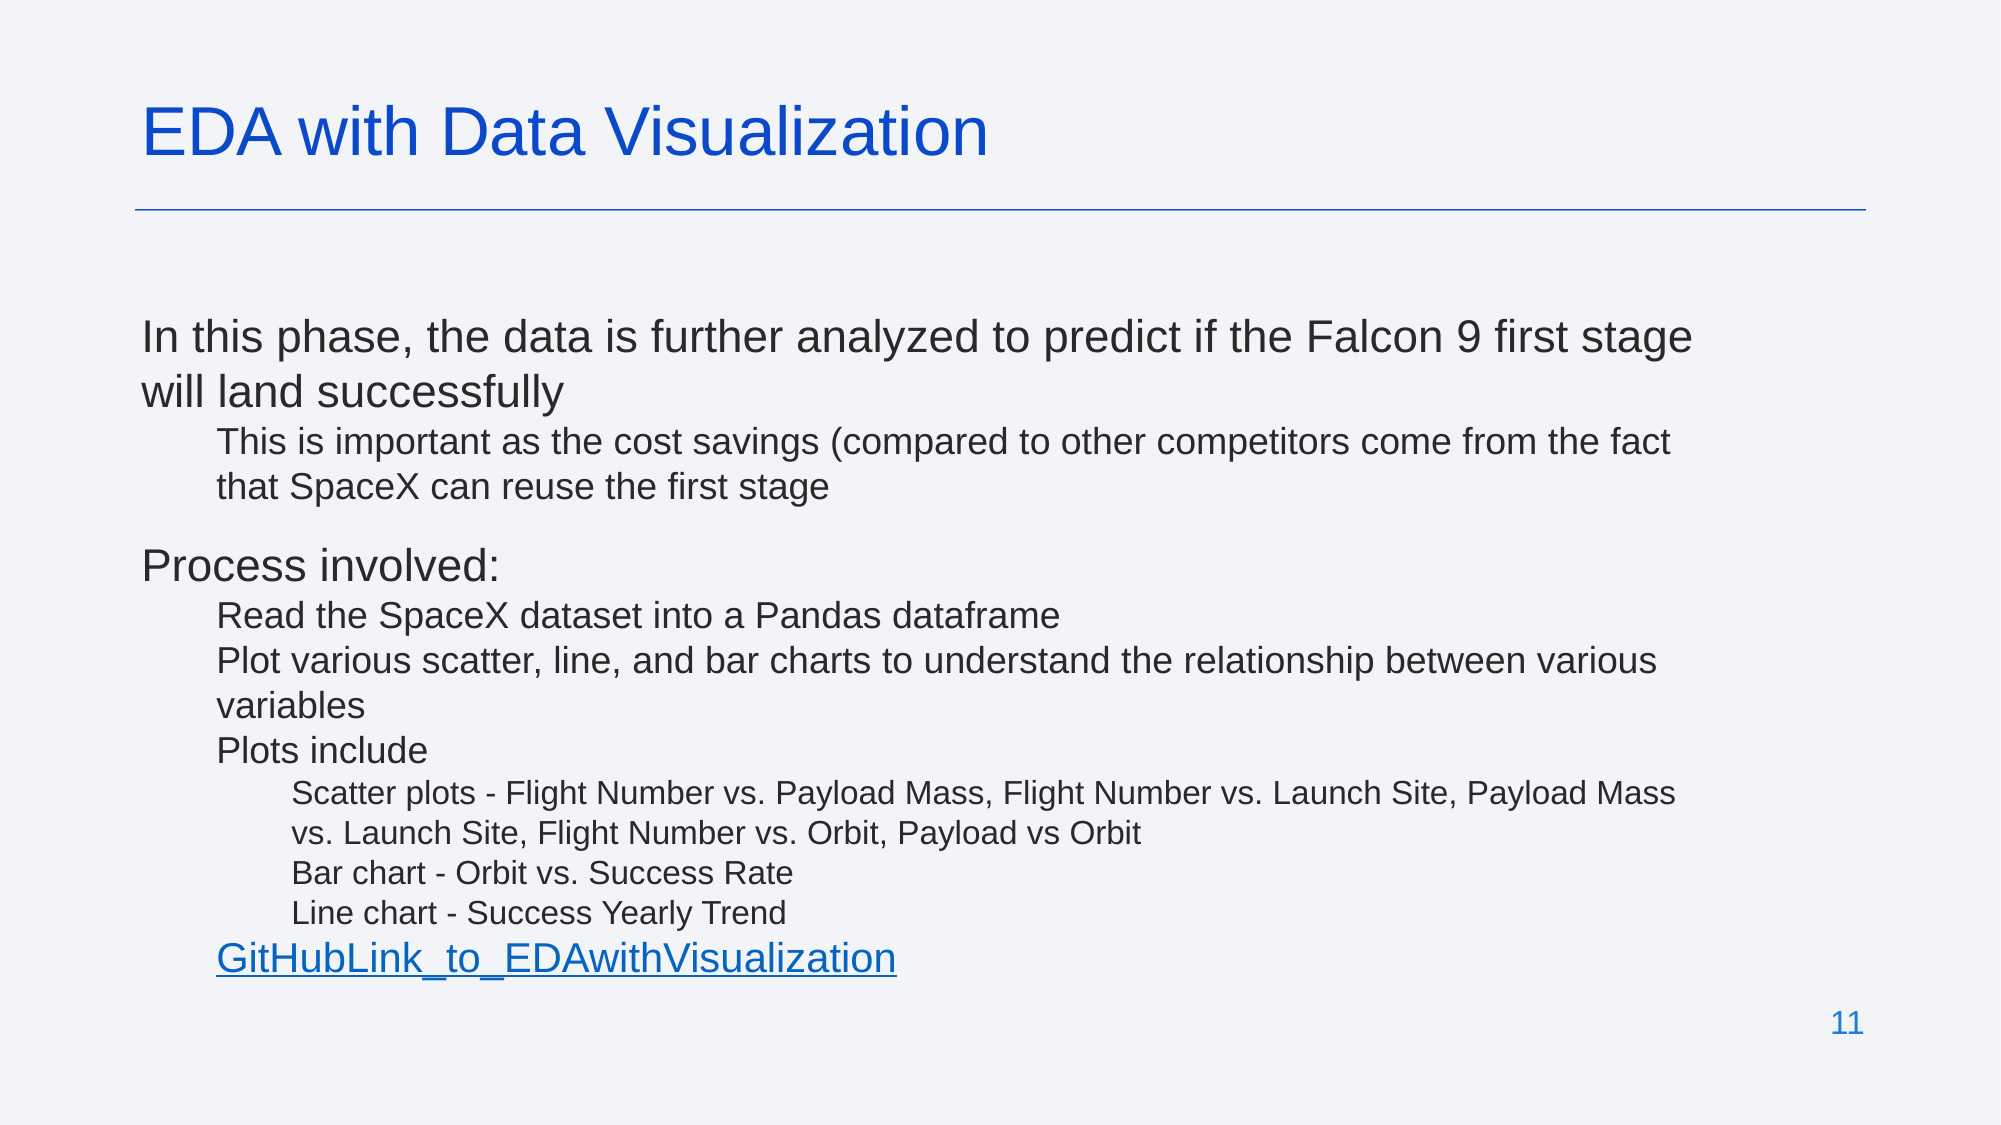

EDA with Data Visualization
In this phase, the data is further analyzed to predict if the Falcon 9 first stage will land successfully
This is important as the cost savings (compared to other competitors come from the fact that SpaceX can reuse the first stage
Process involved:
Read the SpaceX dataset into a Pandas dataframe
Plot various scatter, line, and bar charts to understand the relationship between various variables
Plots include
Scatter plots - Flight Number vs. Payload Mass, Flight Number vs. Launch Site, Payload Mass vs. Launch Site, Flight Number vs. Orbit, Payload vs Orbit
Bar chart - Orbit vs. Success Rate
Line chart - Success Yearly Trend
GitHubLink_to_EDAwithVisualization
11